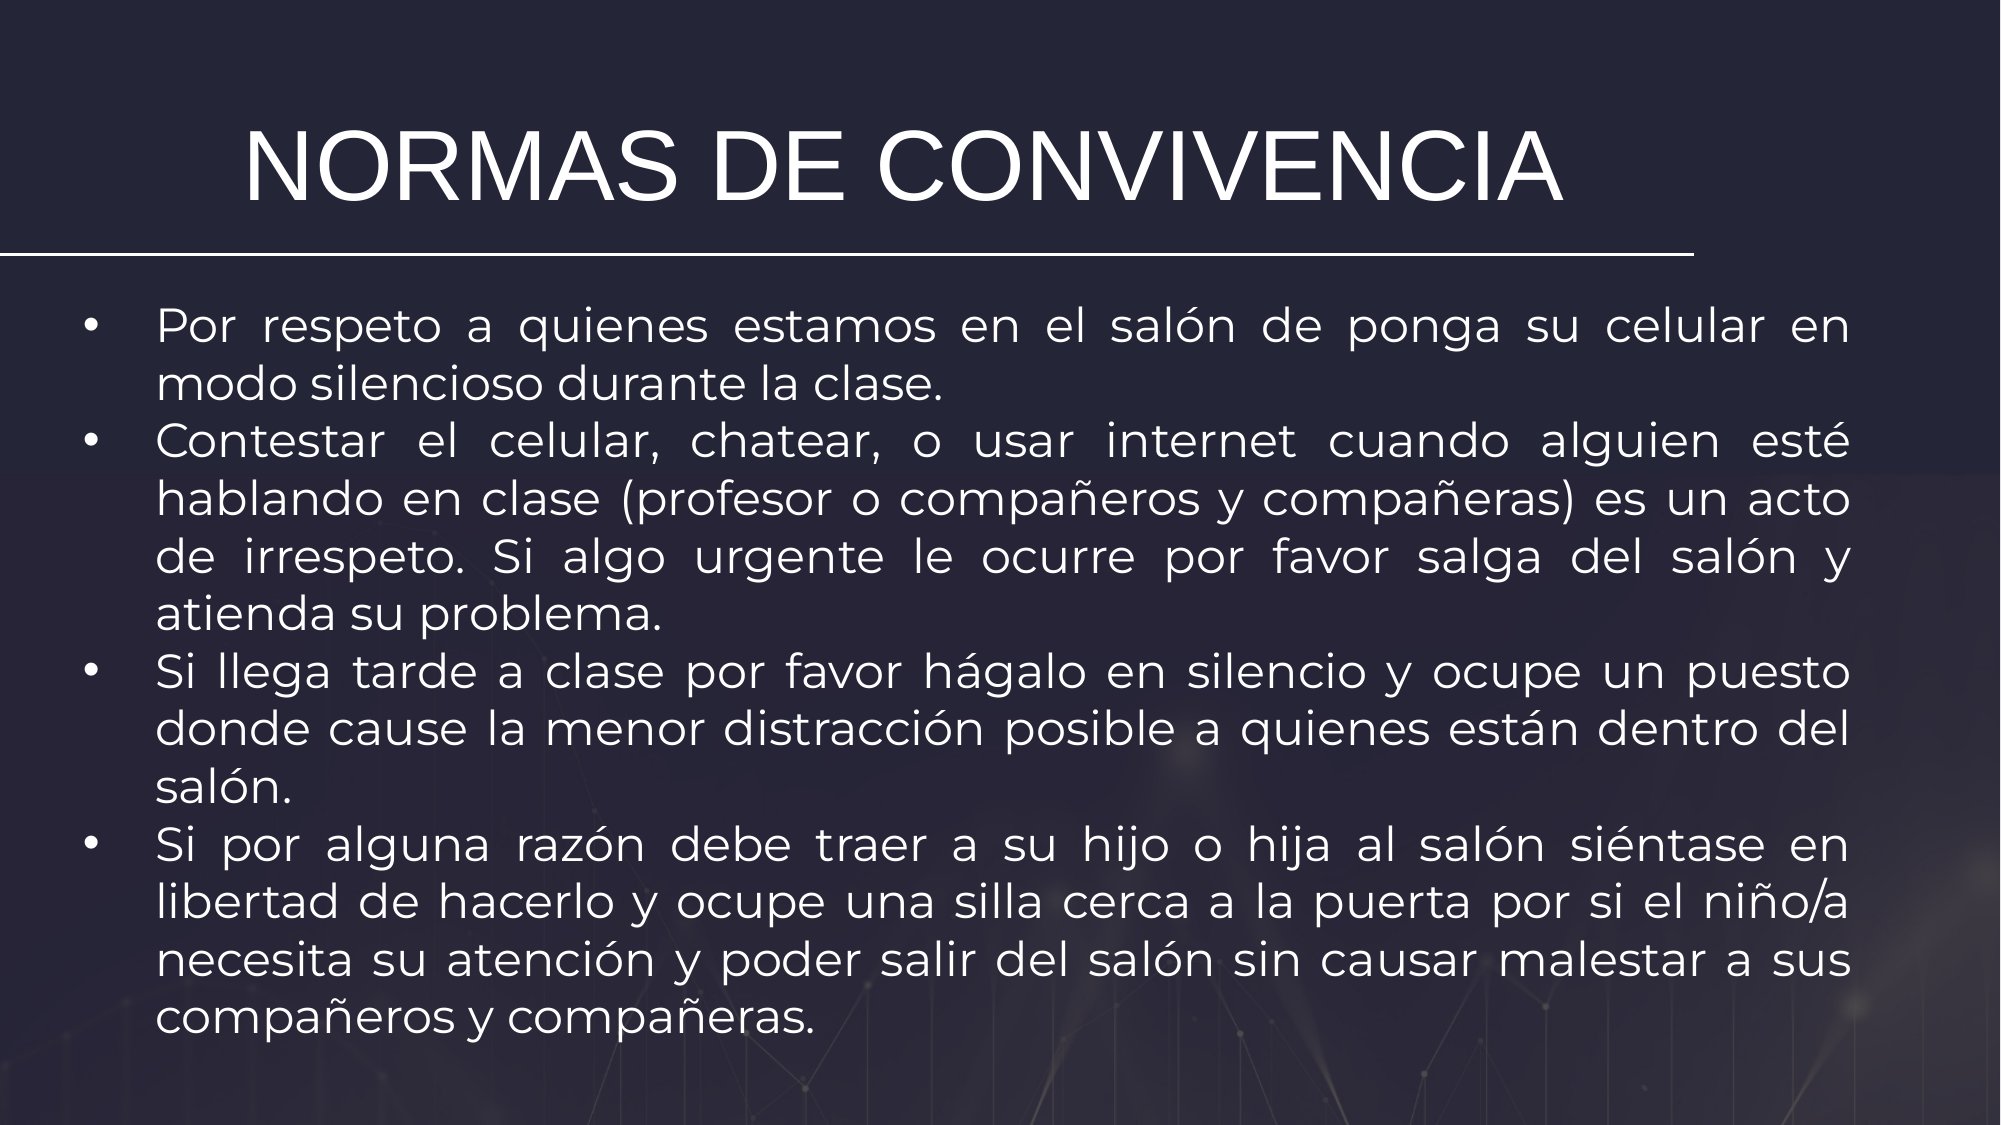

# NORMAS DE CONVIVENCIA
Por respeto a quienes estamos en el salón de ponga su celular en modo silencioso durante la clase.
Contestar el celular, chatear, o usar internet cuando alguien esté hablando en clase (profesor o compañeros y compañeras) es un acto de irrespeto. Si algo urgente le ocurre por favor salga del salón y atienda su problema.
Si llega tarde a clase por favor hágalo en silencio y ocupe un puesto donde cause la menor distracción posible a quienes están dentro del salón.
Si por alguna razón debe traer a su hijo o hija al salón siéntase en libertad de hacerlo y ocupe una silla cerca a la puerta por si el niño/a necesita su atención y poder salir del salón sin causar malestar a sus compañeros y compañeras.